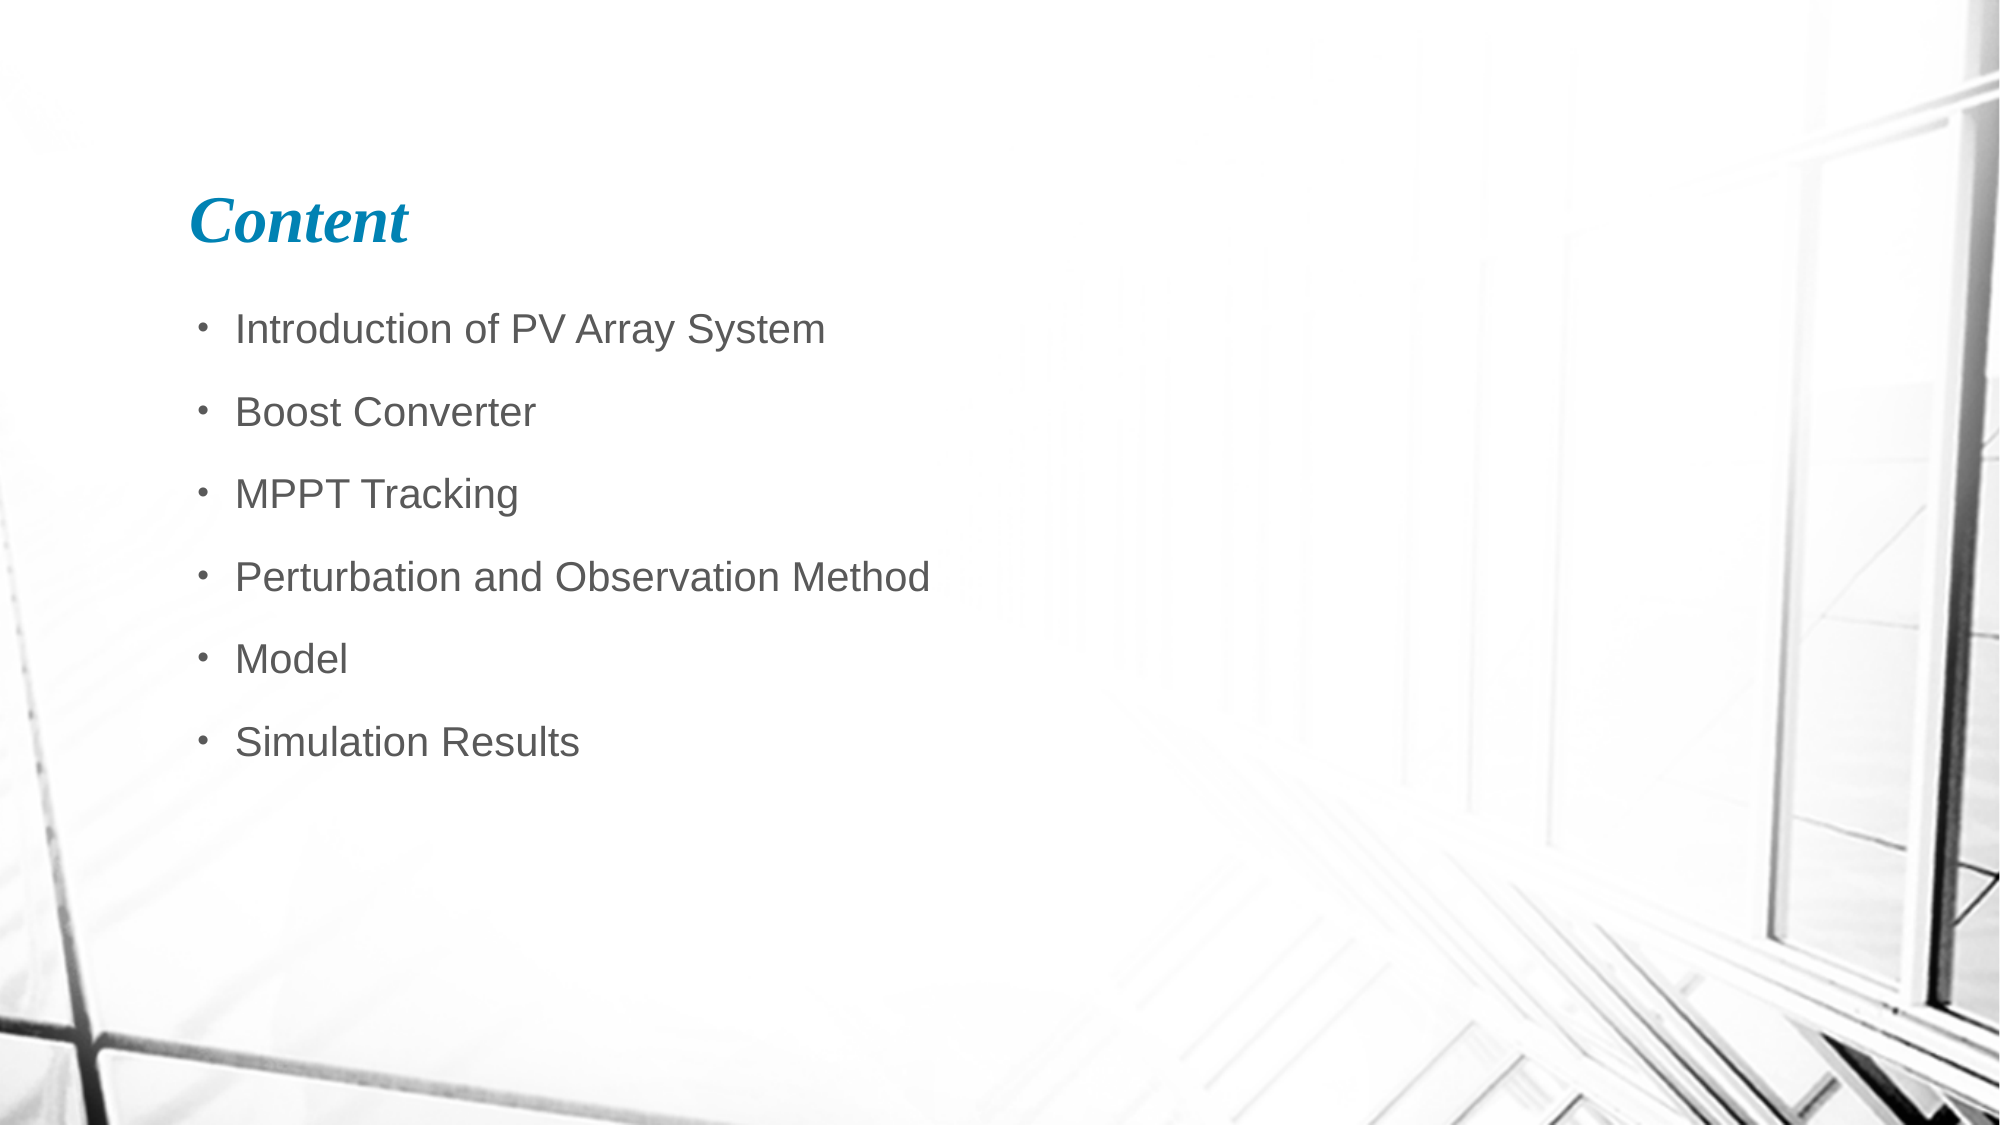

# Content
Introduction of PV Array System
Boost Converter
MPPT Tracking
Perturbation and Observation Method
Model
Simulation Results